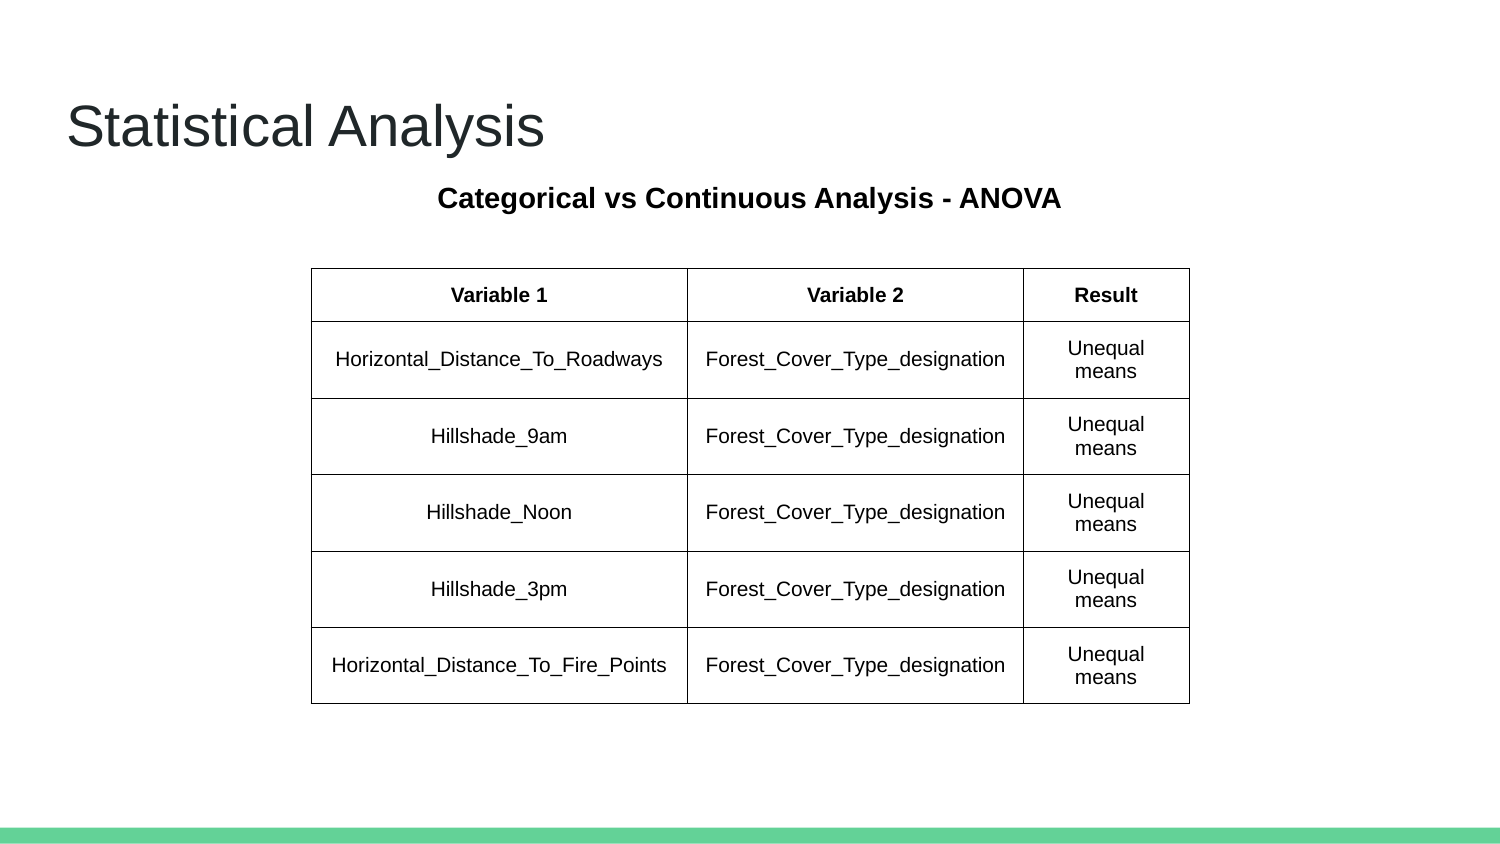

# Statistical Analysis
| Categorical vs Continuous Analysis - ANOVA |  |  |  |
| --- | --- | --- | --- |
| Variable 1 | Variable 2 | Result |
| --- | --- | --- |
| Horizontal\_Distance\_To\_Roadways | Forest\_Cover\_Type\_designation | Unequal means |
| Hillshade\_9am | Forest\_Cover\_Type\_designation | Unequal means |
| Hillshade\_Noon | Forest\_Cover\_Type\_designation | Unequal means |
| Hillshade\_3pm | Forest\_Cover\_Type\_designation | Unequal means |
| Horizontal\_Distance\_To\_Fire\_Points | Forest\_Cover\_Type\_designation | Unequal means |